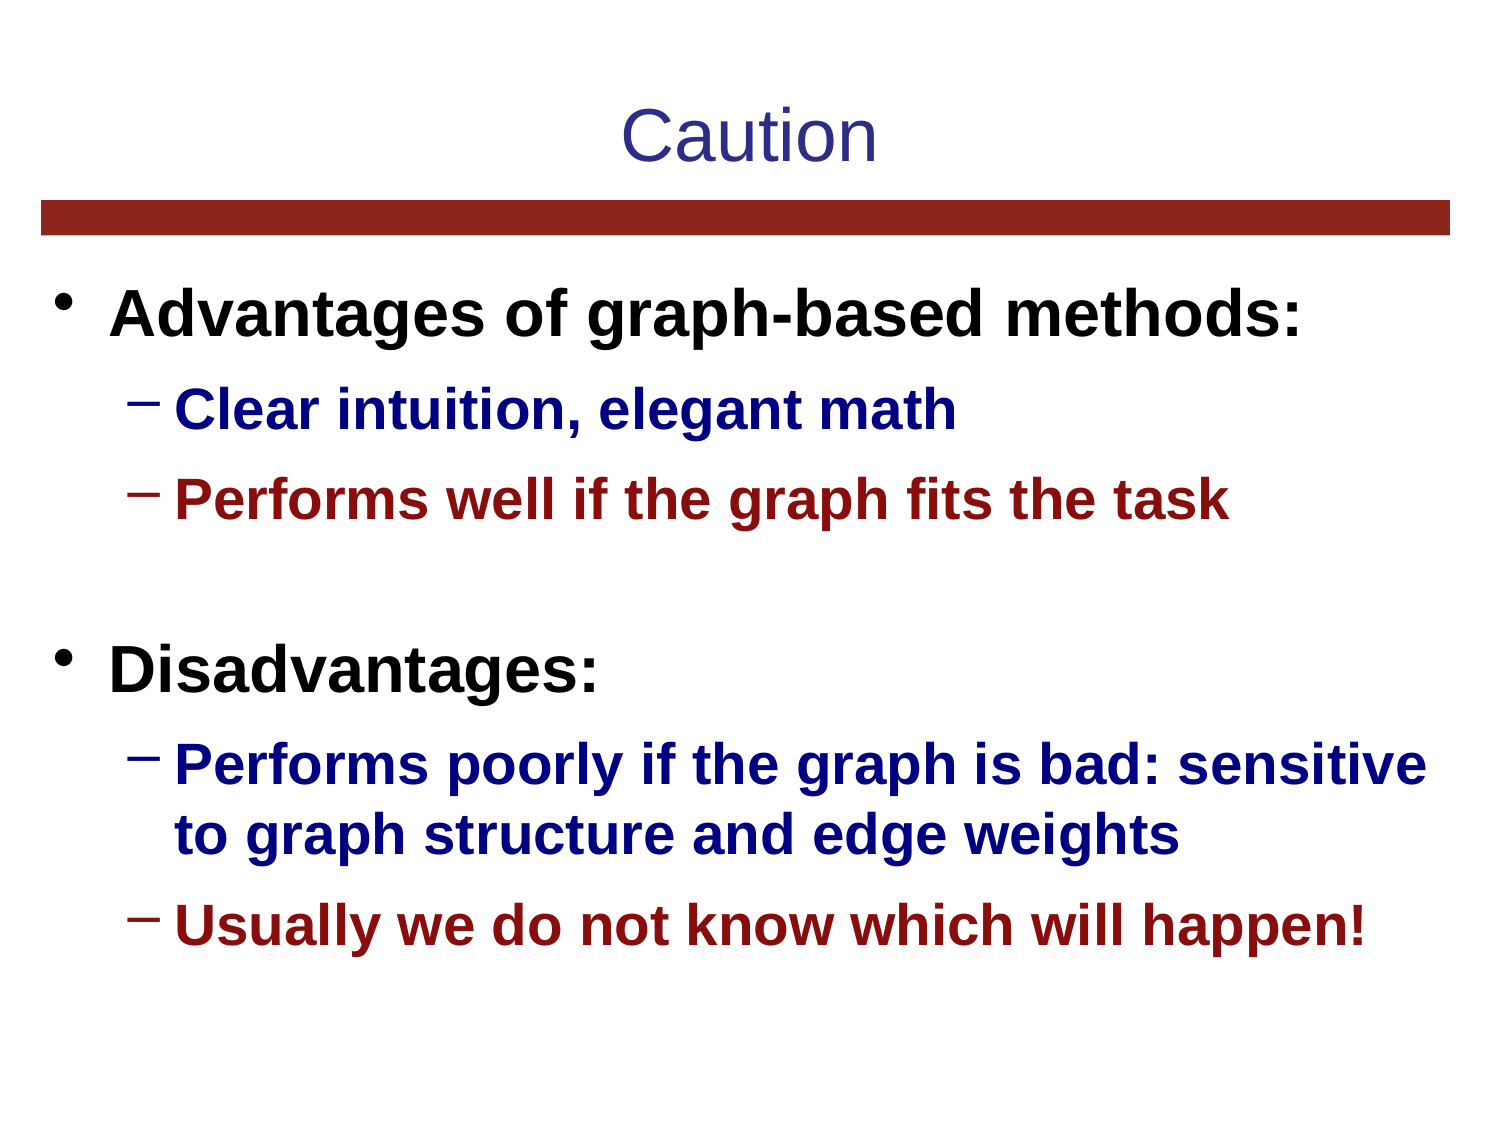

# Caution
Advantages of graph-based methods:
Clear intuition, elegant math
Performs well if the graph fits the task
Disadvantages:
Performs poorly if the graph is bad: sensitive to graph structure and edge weights
Usually we do not know which will happen!